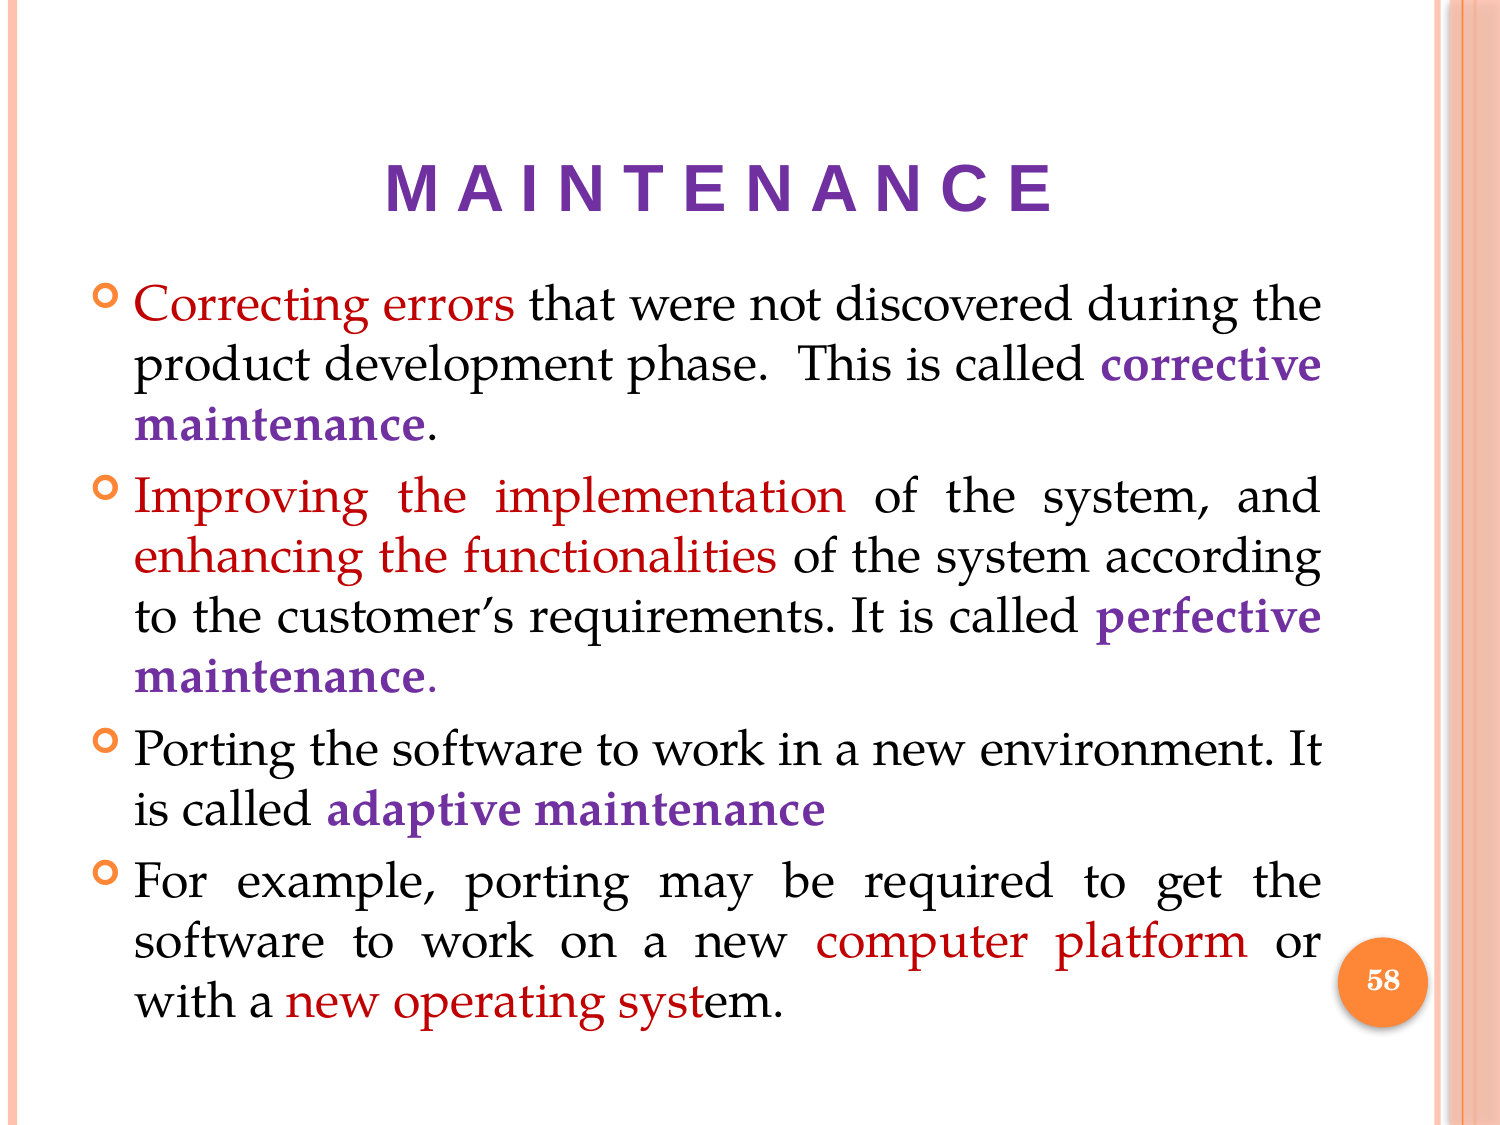

# M A I N T E N A N C E
Correcting errors that were not discovered during the product development phase.  This is called corrective maintenance.
Improving the implementation of the system, and enhancing the functionalities of the system according to the customer’s requirements. It is called perfective maintenance.
Porting the software to work in a new environment. It is called adaptive maintenance
For example, porting may be required to get the software to work on a new computer platform or with a new operating system.

58